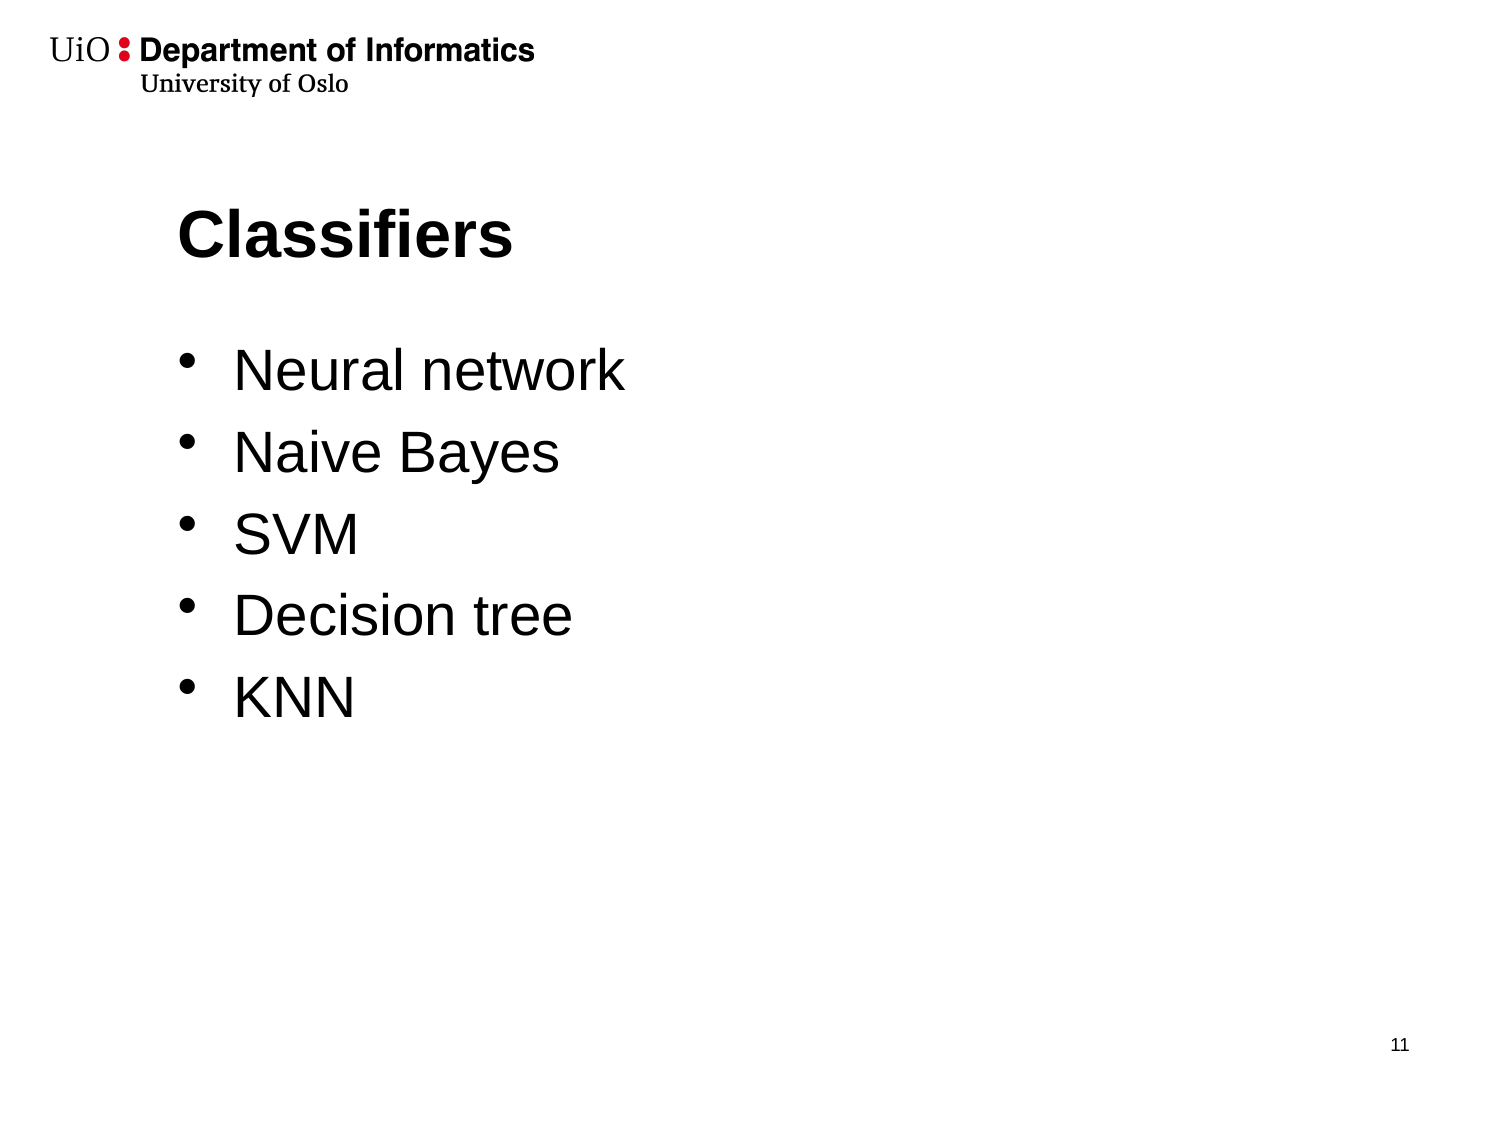

# Classifiers
Neural network
Naive Bayes
SVM
Decision tree
KNN
11